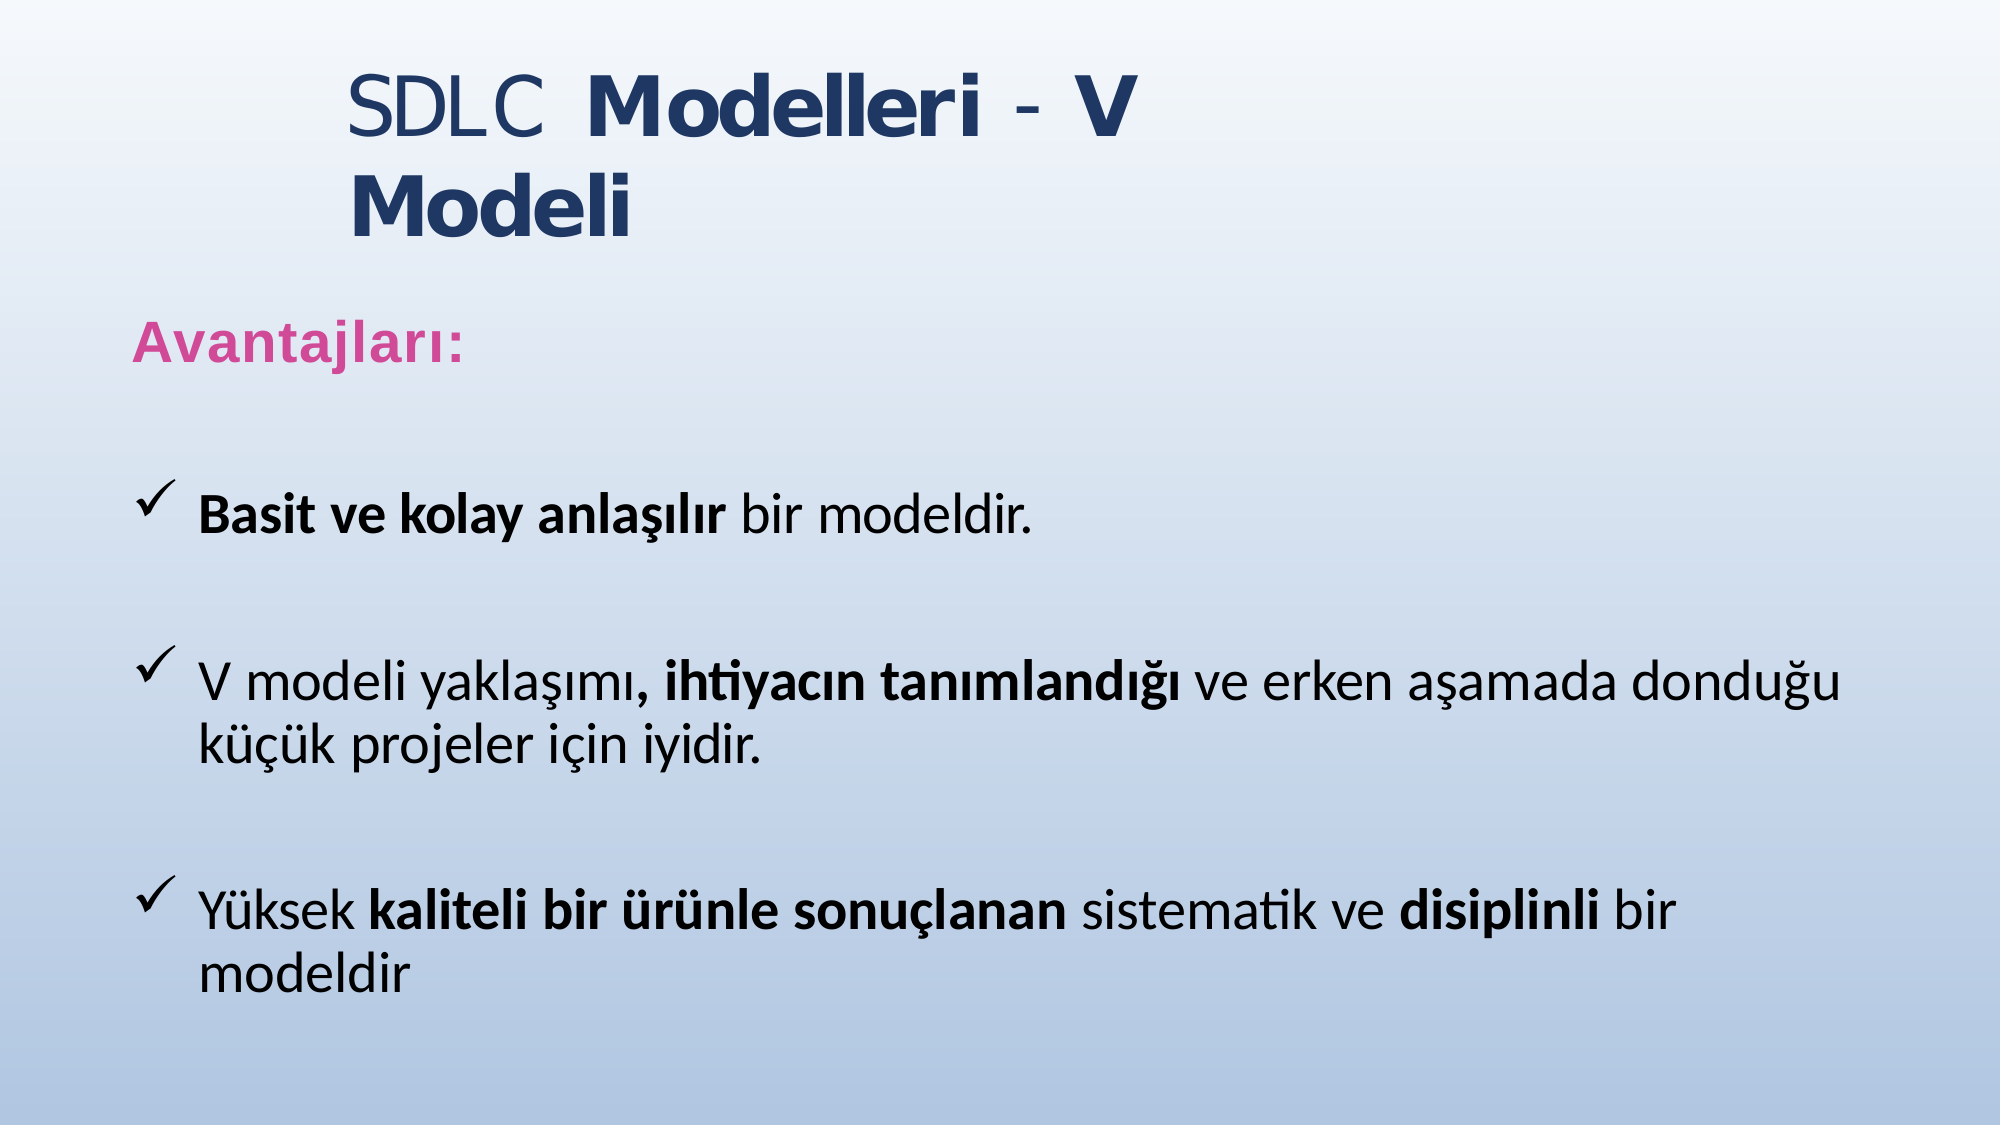

# SDLC Modelleri - V Modeli
Avantajları:

Basit ve kolay anlaşılır bir modeldir.

V modeli yaklaşımı, ihtiyacın tanımlandığı ve erken aşamada donduğu  küçük projeler için iyidir.

Yüksek kaliteli bir ürünle sonuçlanan sistematik ve disiplinli bir  modeldir